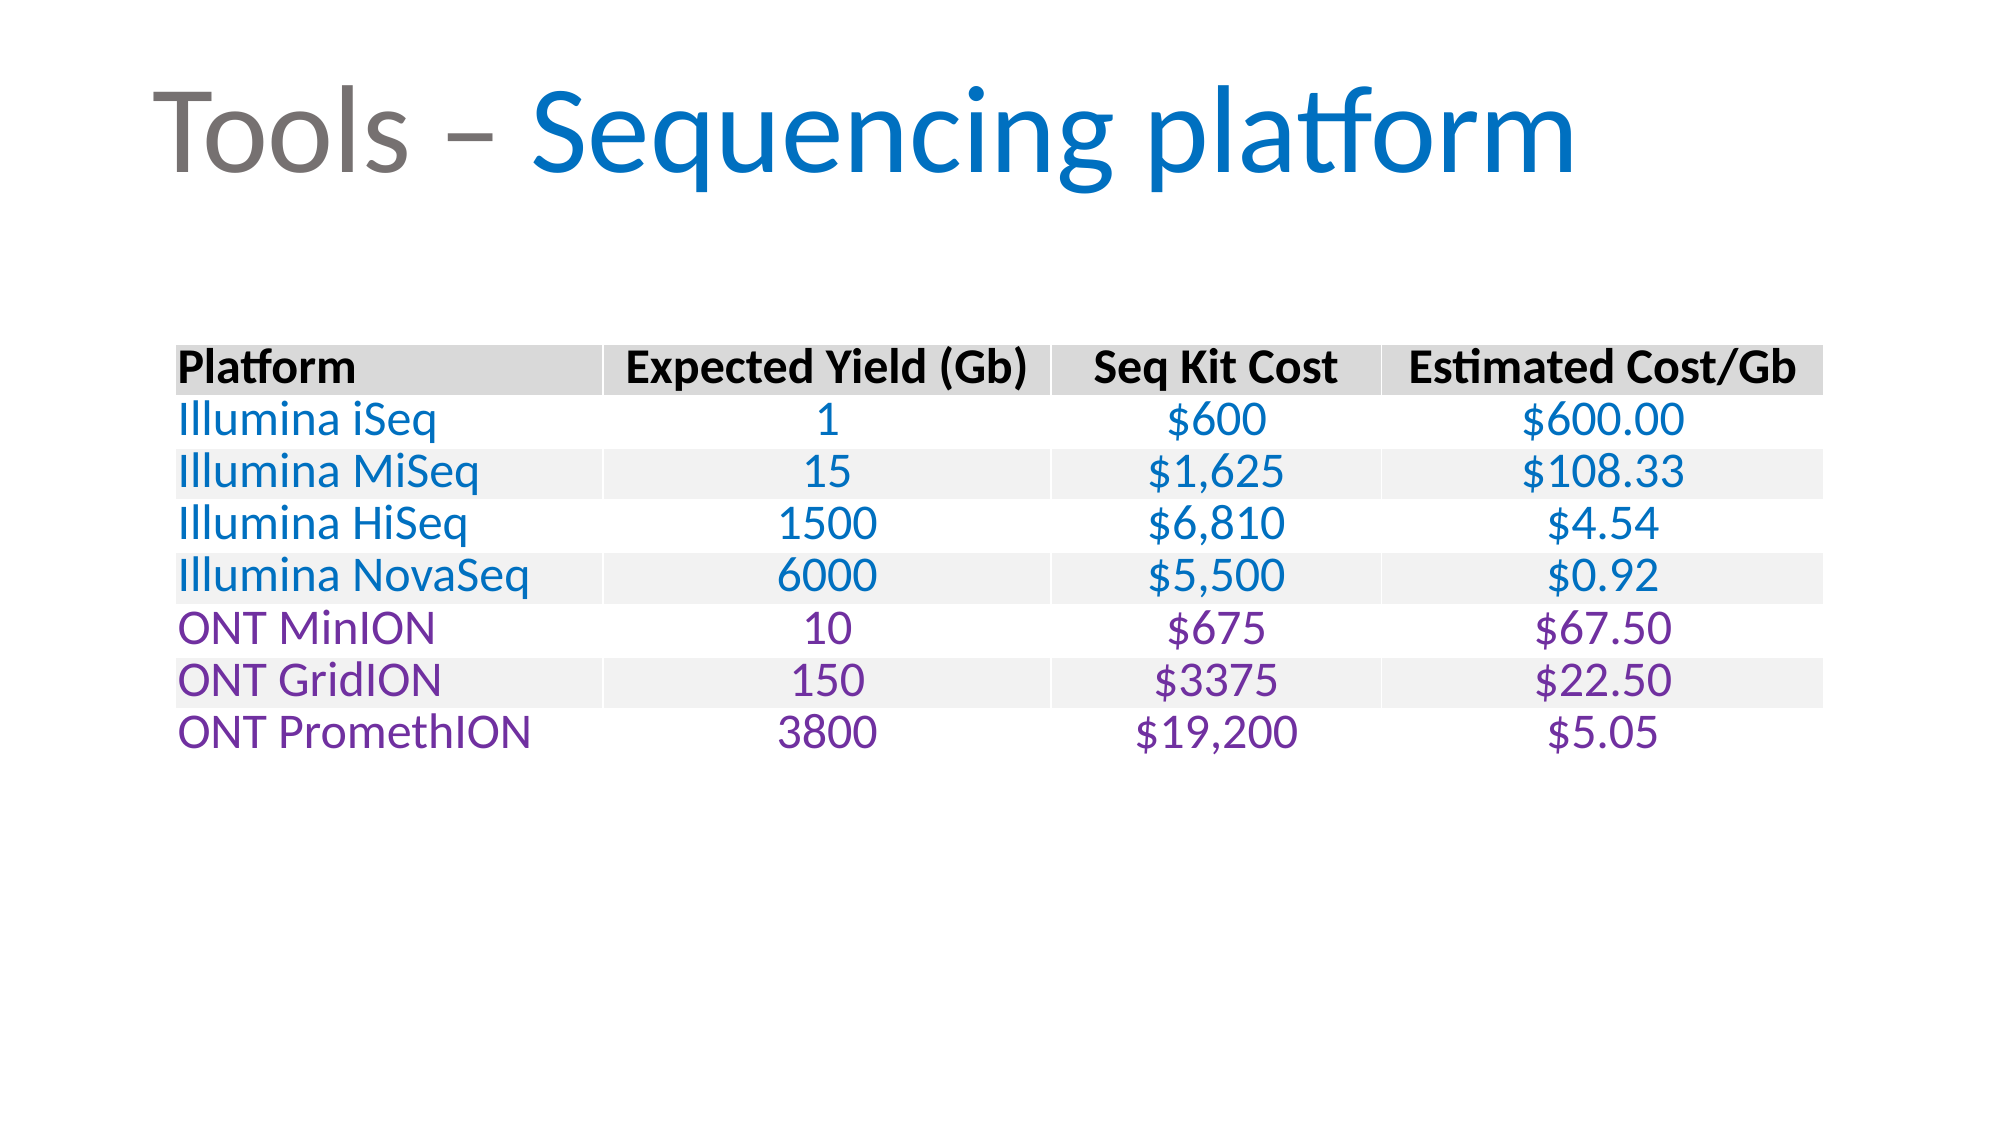

# Tools – Sequencing platform
| Platform | Expected Yield (Gb) | Seq Kit Cost | Estimated Cost/Gb |
| --- | --- | --- | --- |
| Illumina iSeq | 1 | $600 | $600.00 |
| Illumina MiSeq | 15 | $1,625 | $108.33 |
| Illumina HiSeq | 1500 | $6,810 | $4.54 |
| Illumina NovaSeq | 6000 | $5,500 | $0.92 |
| ONT MinION | 10 | $675 | $67.50 |
| ONT GridION | 150 | $3375 | $22.50 |
| ONT PromethION | 3800 | $19,200 | $5.05 |